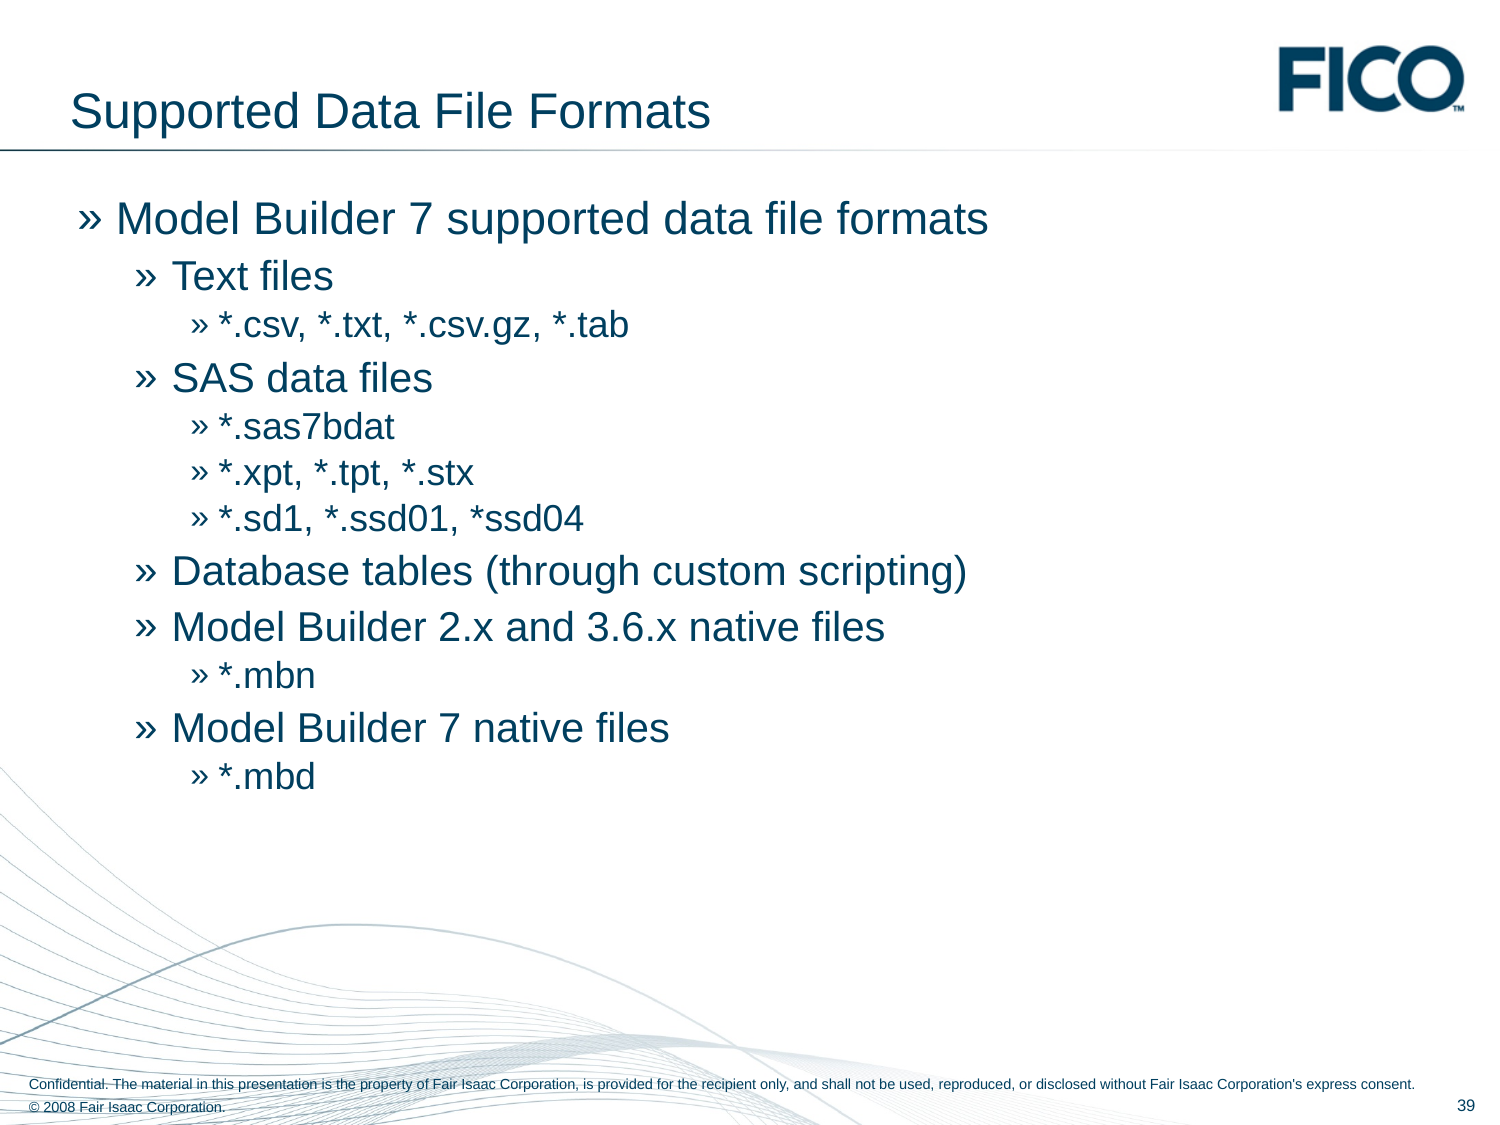

# Supported Data File Formats
Model Builder 7 supported data file formats
Text files
*.csv, *.txt, *.csv.gz, *.tab
SAS data files
*.sas7bdat
*.xpt, *.tpt, *.stx
*.sd1, *.ssd01, *ssd04
Database tables (through custom scripting)
Model Builder 2.x and 3.6.x native files
*.mbn
Model Builder 7 native files
*.mbd